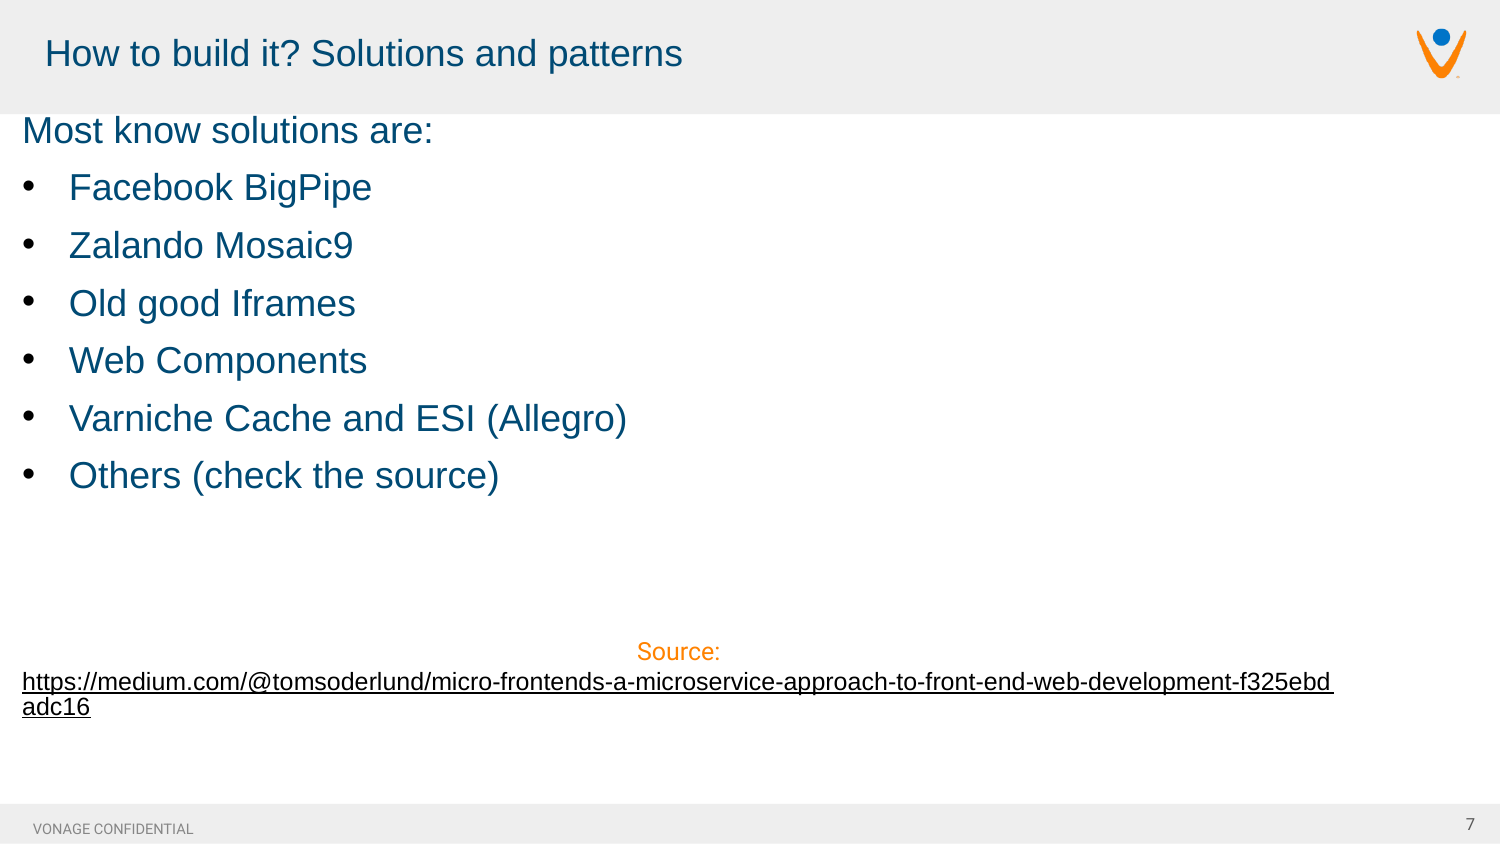

# How to build it? Solutions and patterns
Most know solutions are:
Facebook BigPipe
Zalando Mosaic9
Old good Iframes
Web Components
Varniche Cache and ESI (Allegro)
Others (check the source)

Source: https://medium.com/@tomsoderlund/micro-frontends-a-microservice-approach-to-front-end-web-development-f325ebdadc16